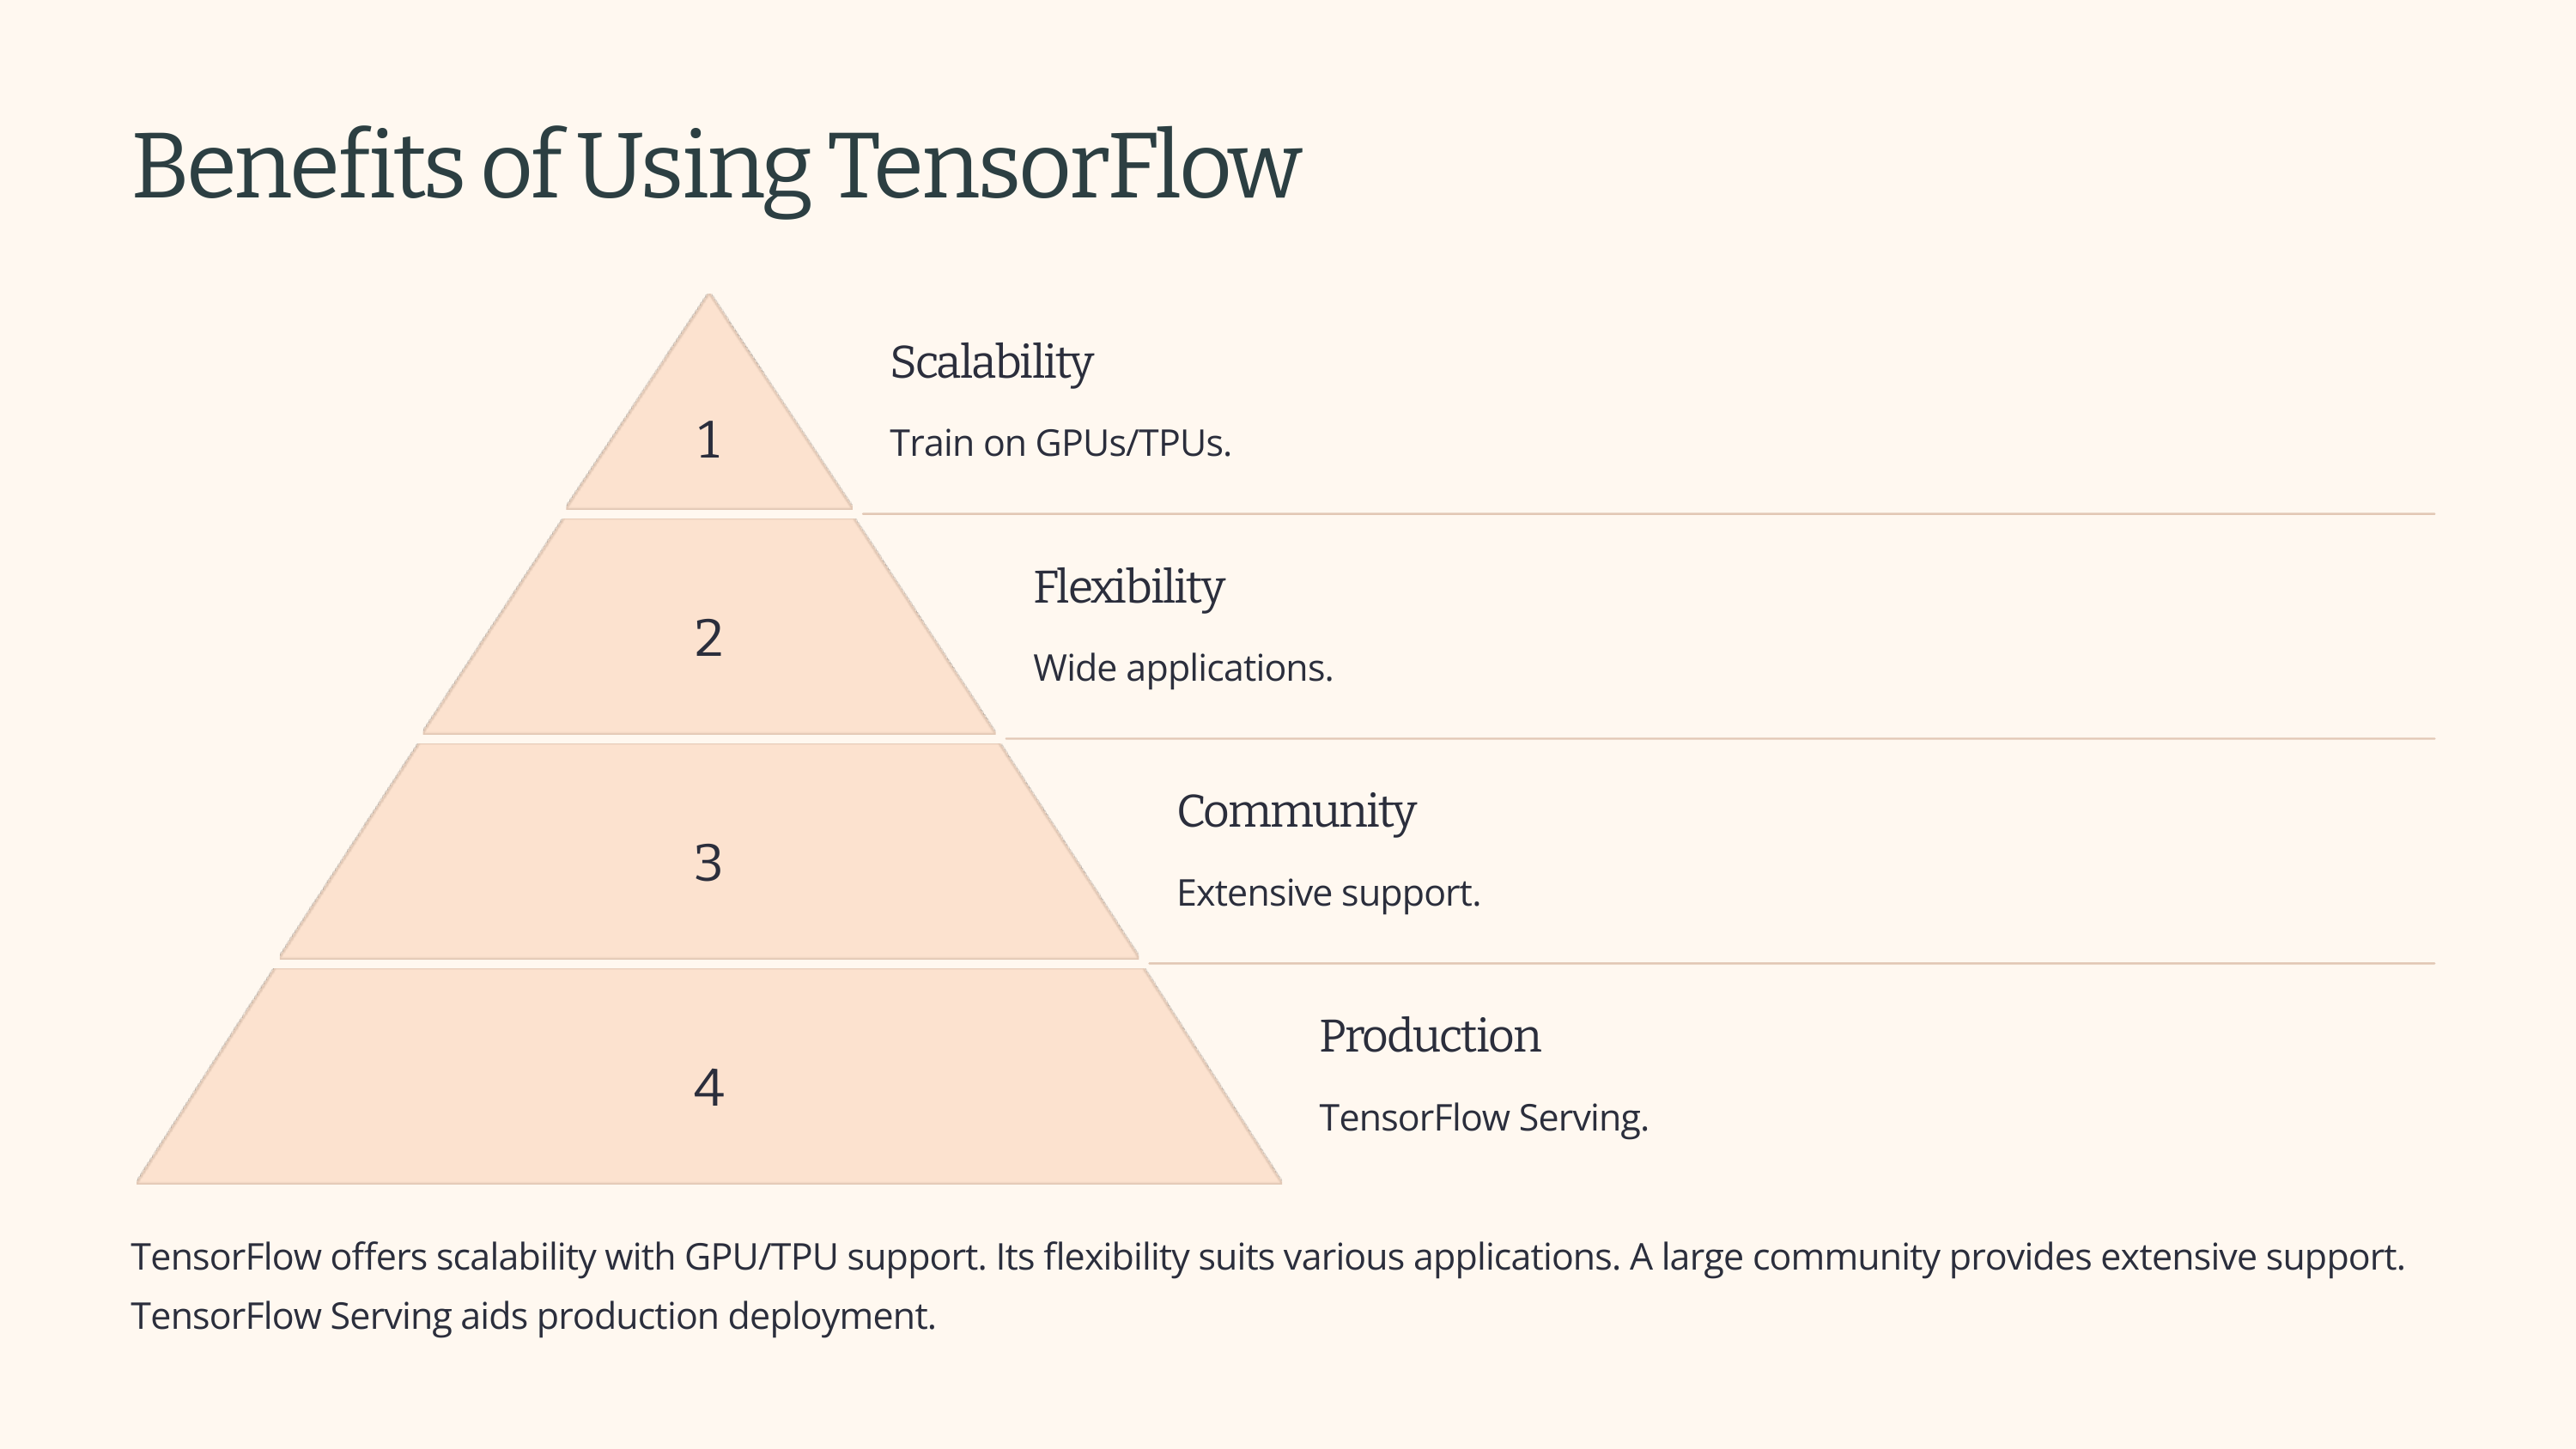

Benefits of Using TensorFlow

Scalability

1

Train on GPUs/TPUs.

Flexibility

2

Wide applications.

Community

3

Extensive support.

Production

4

TensorFlow Serving.

TensorFlow offers scalability with GPU/TPU support. Its flexibility suits various applications. A large community provides extensive support. TensorFlow Serving aids production deployment.